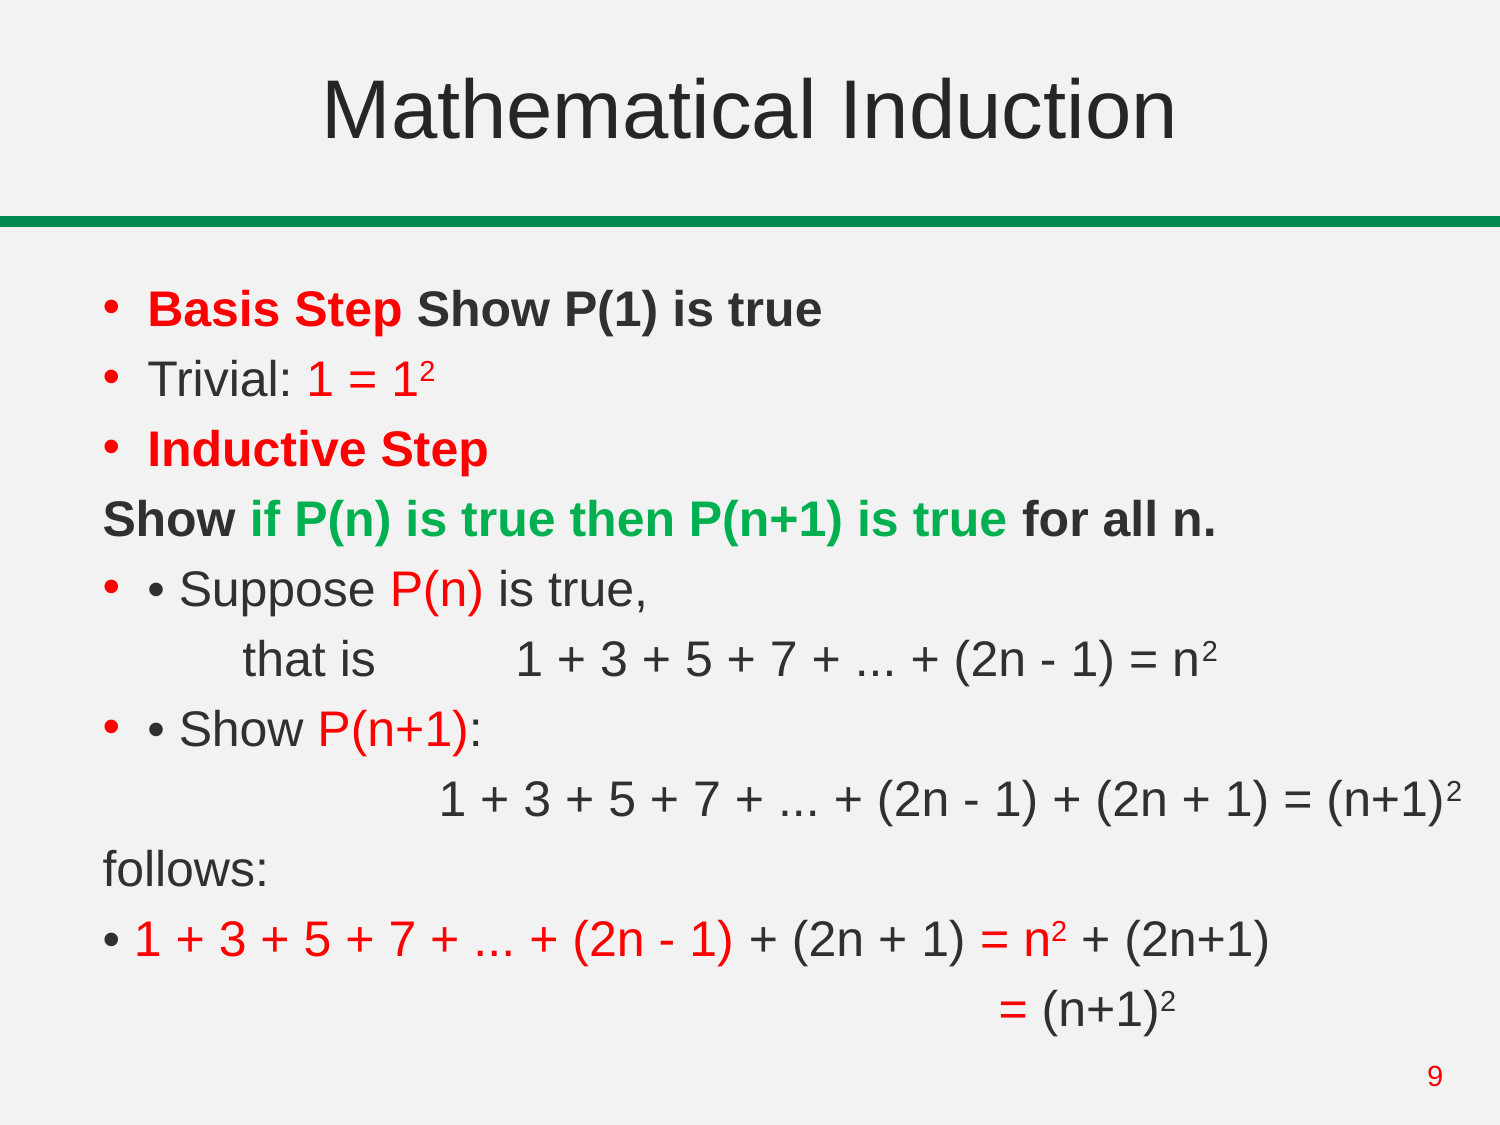

# Mathematical Induction
Basis Step Show P(1) is true
Trivial: 1 = 12
Inductive Step
Show if P(n) is true then P(n+1) is true for all n.
• Suppose P(n) is true,
          that is          1 + 3 + 5 + 7 + ... + (2n - 1) = n2
• Show P(n+1):
                        1 + 3 + 5 + 7 + ... + (2n - 1) + (2n + 1) = (n+1)2
follows:
• 1 + 3 + 5 + 7 + ... + (2n - 1) + (2n + 1) = n2 + (2n+1)
                                                                = (n+1)2